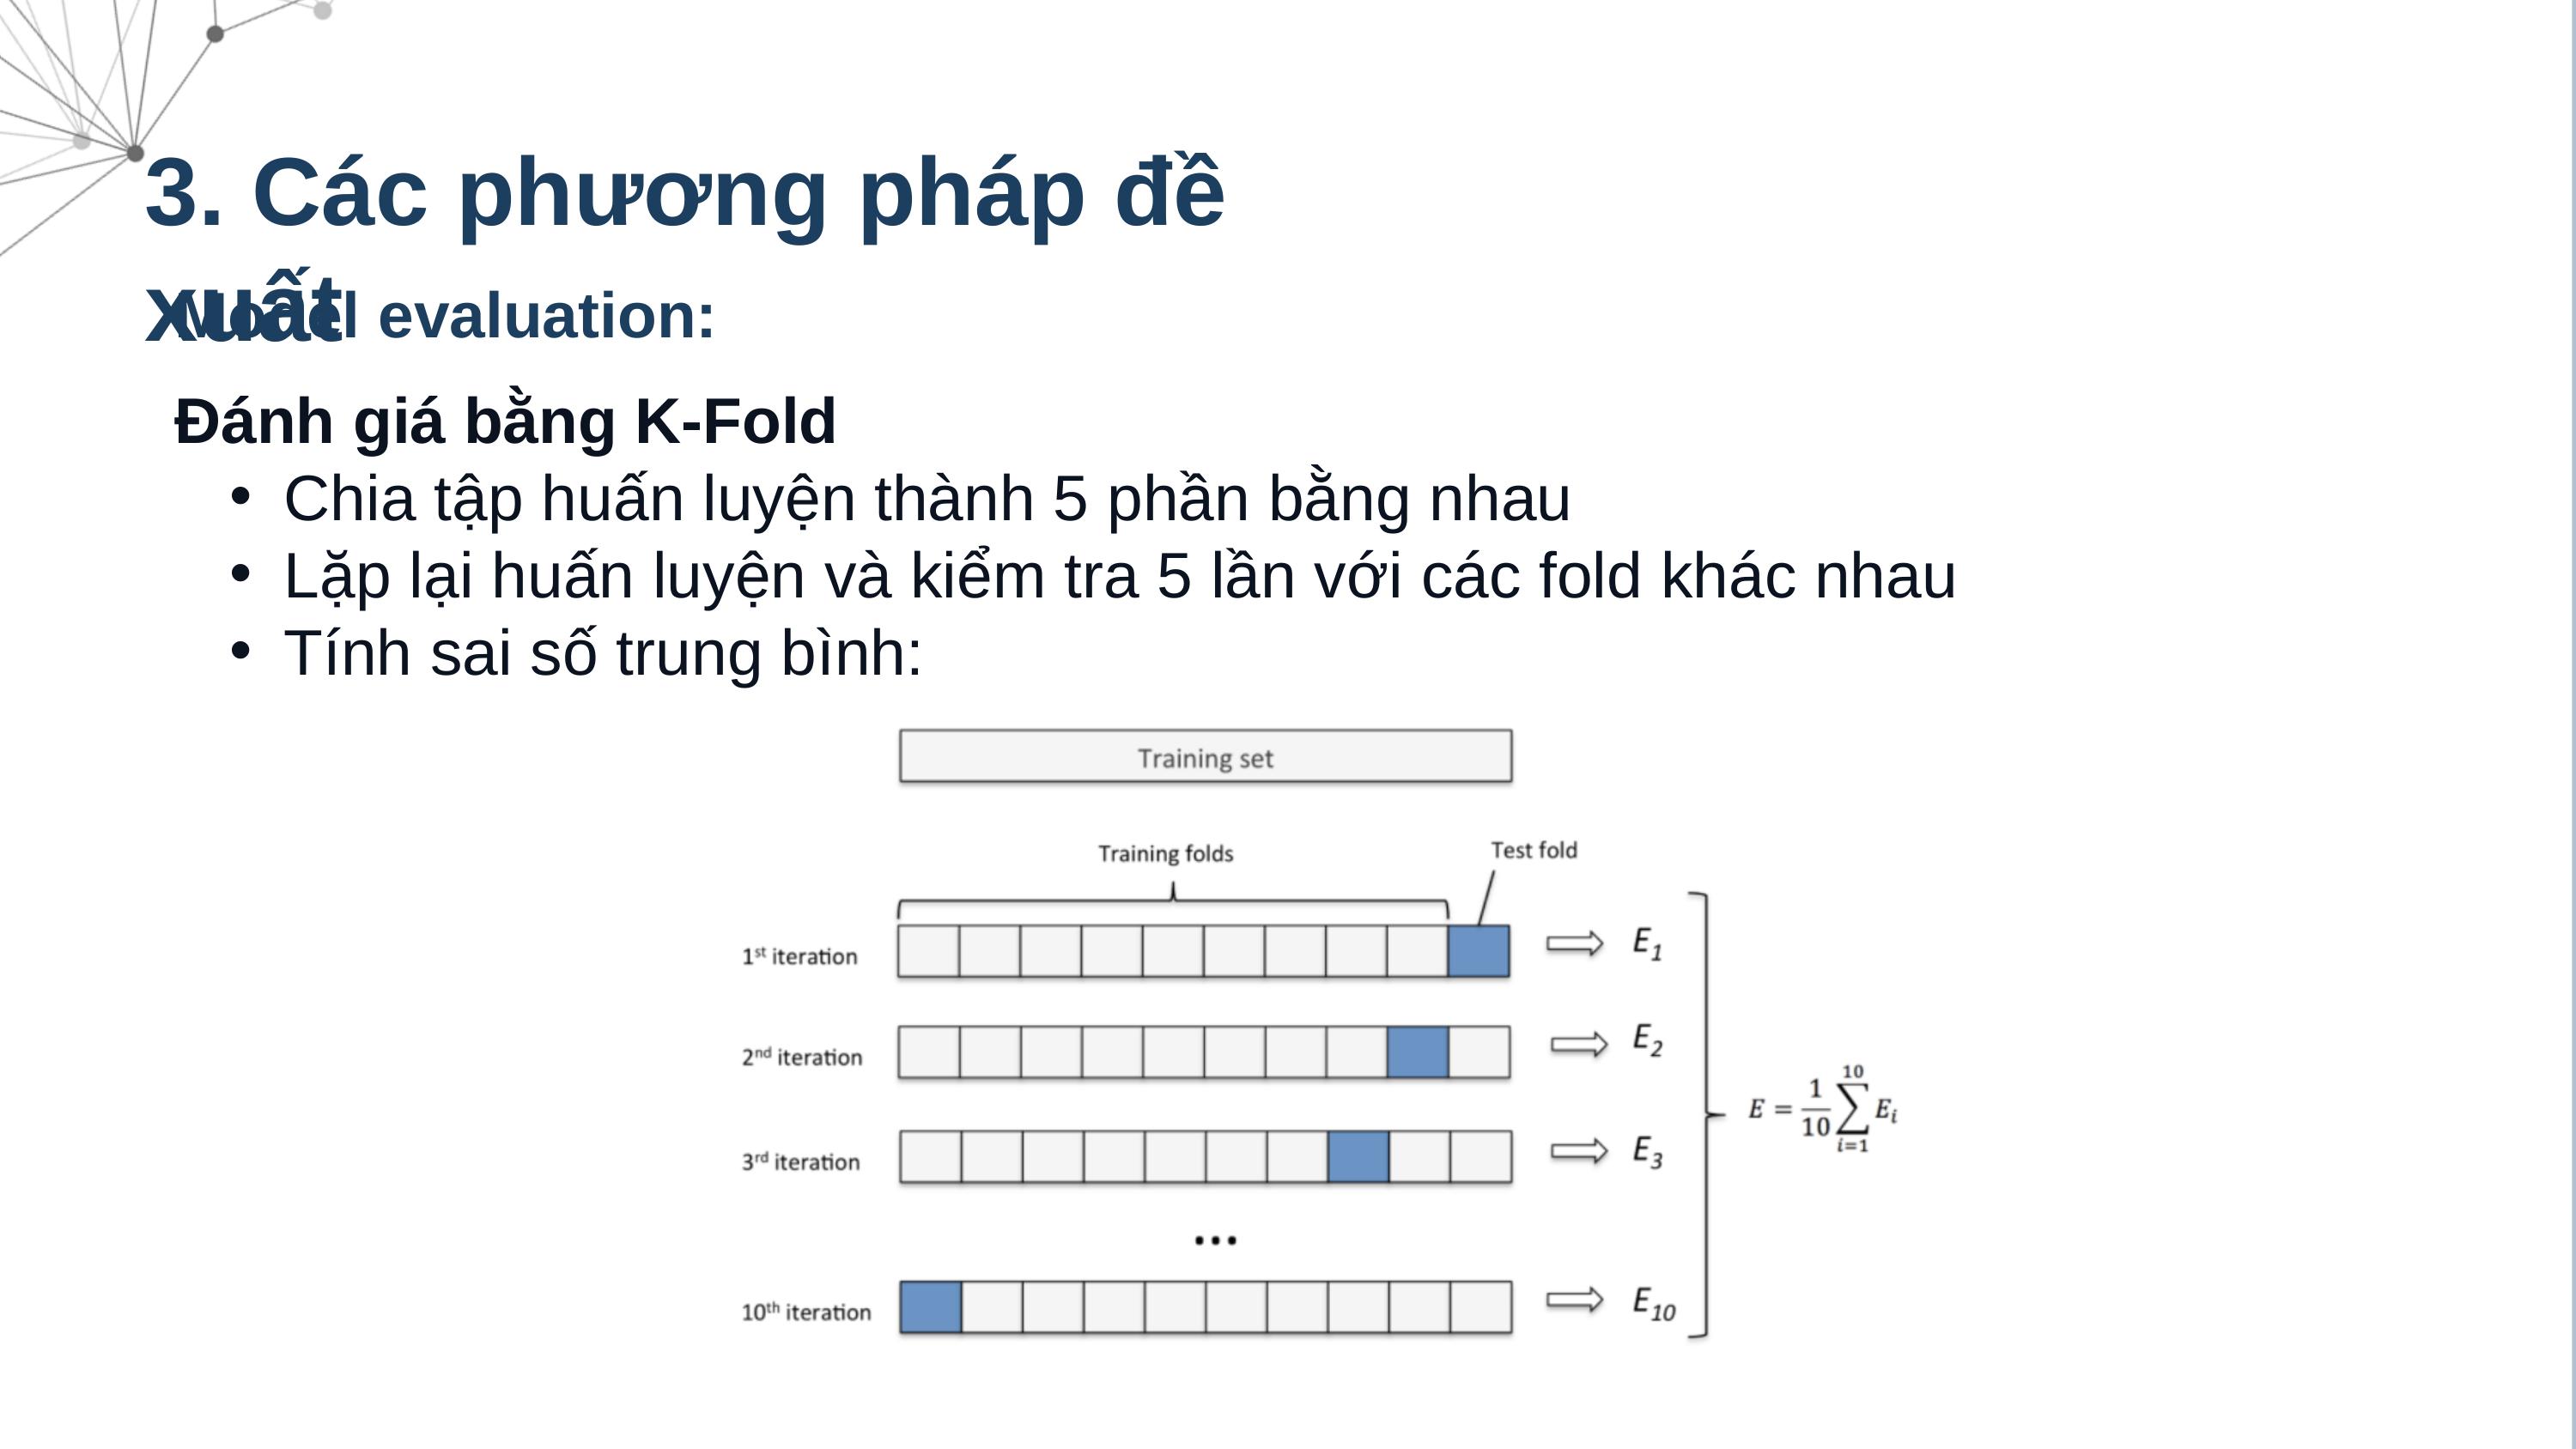

3. Các phương pháp đề xuất
Model evaluation:
Đánh giá bằng K-Fold
Chia tập huấn luyện thành 5 phần bằng nhau
Lặp lại huấn luyện và kiểm tra 5 lần với các fold khác nhau
Tính sai số trung bình: